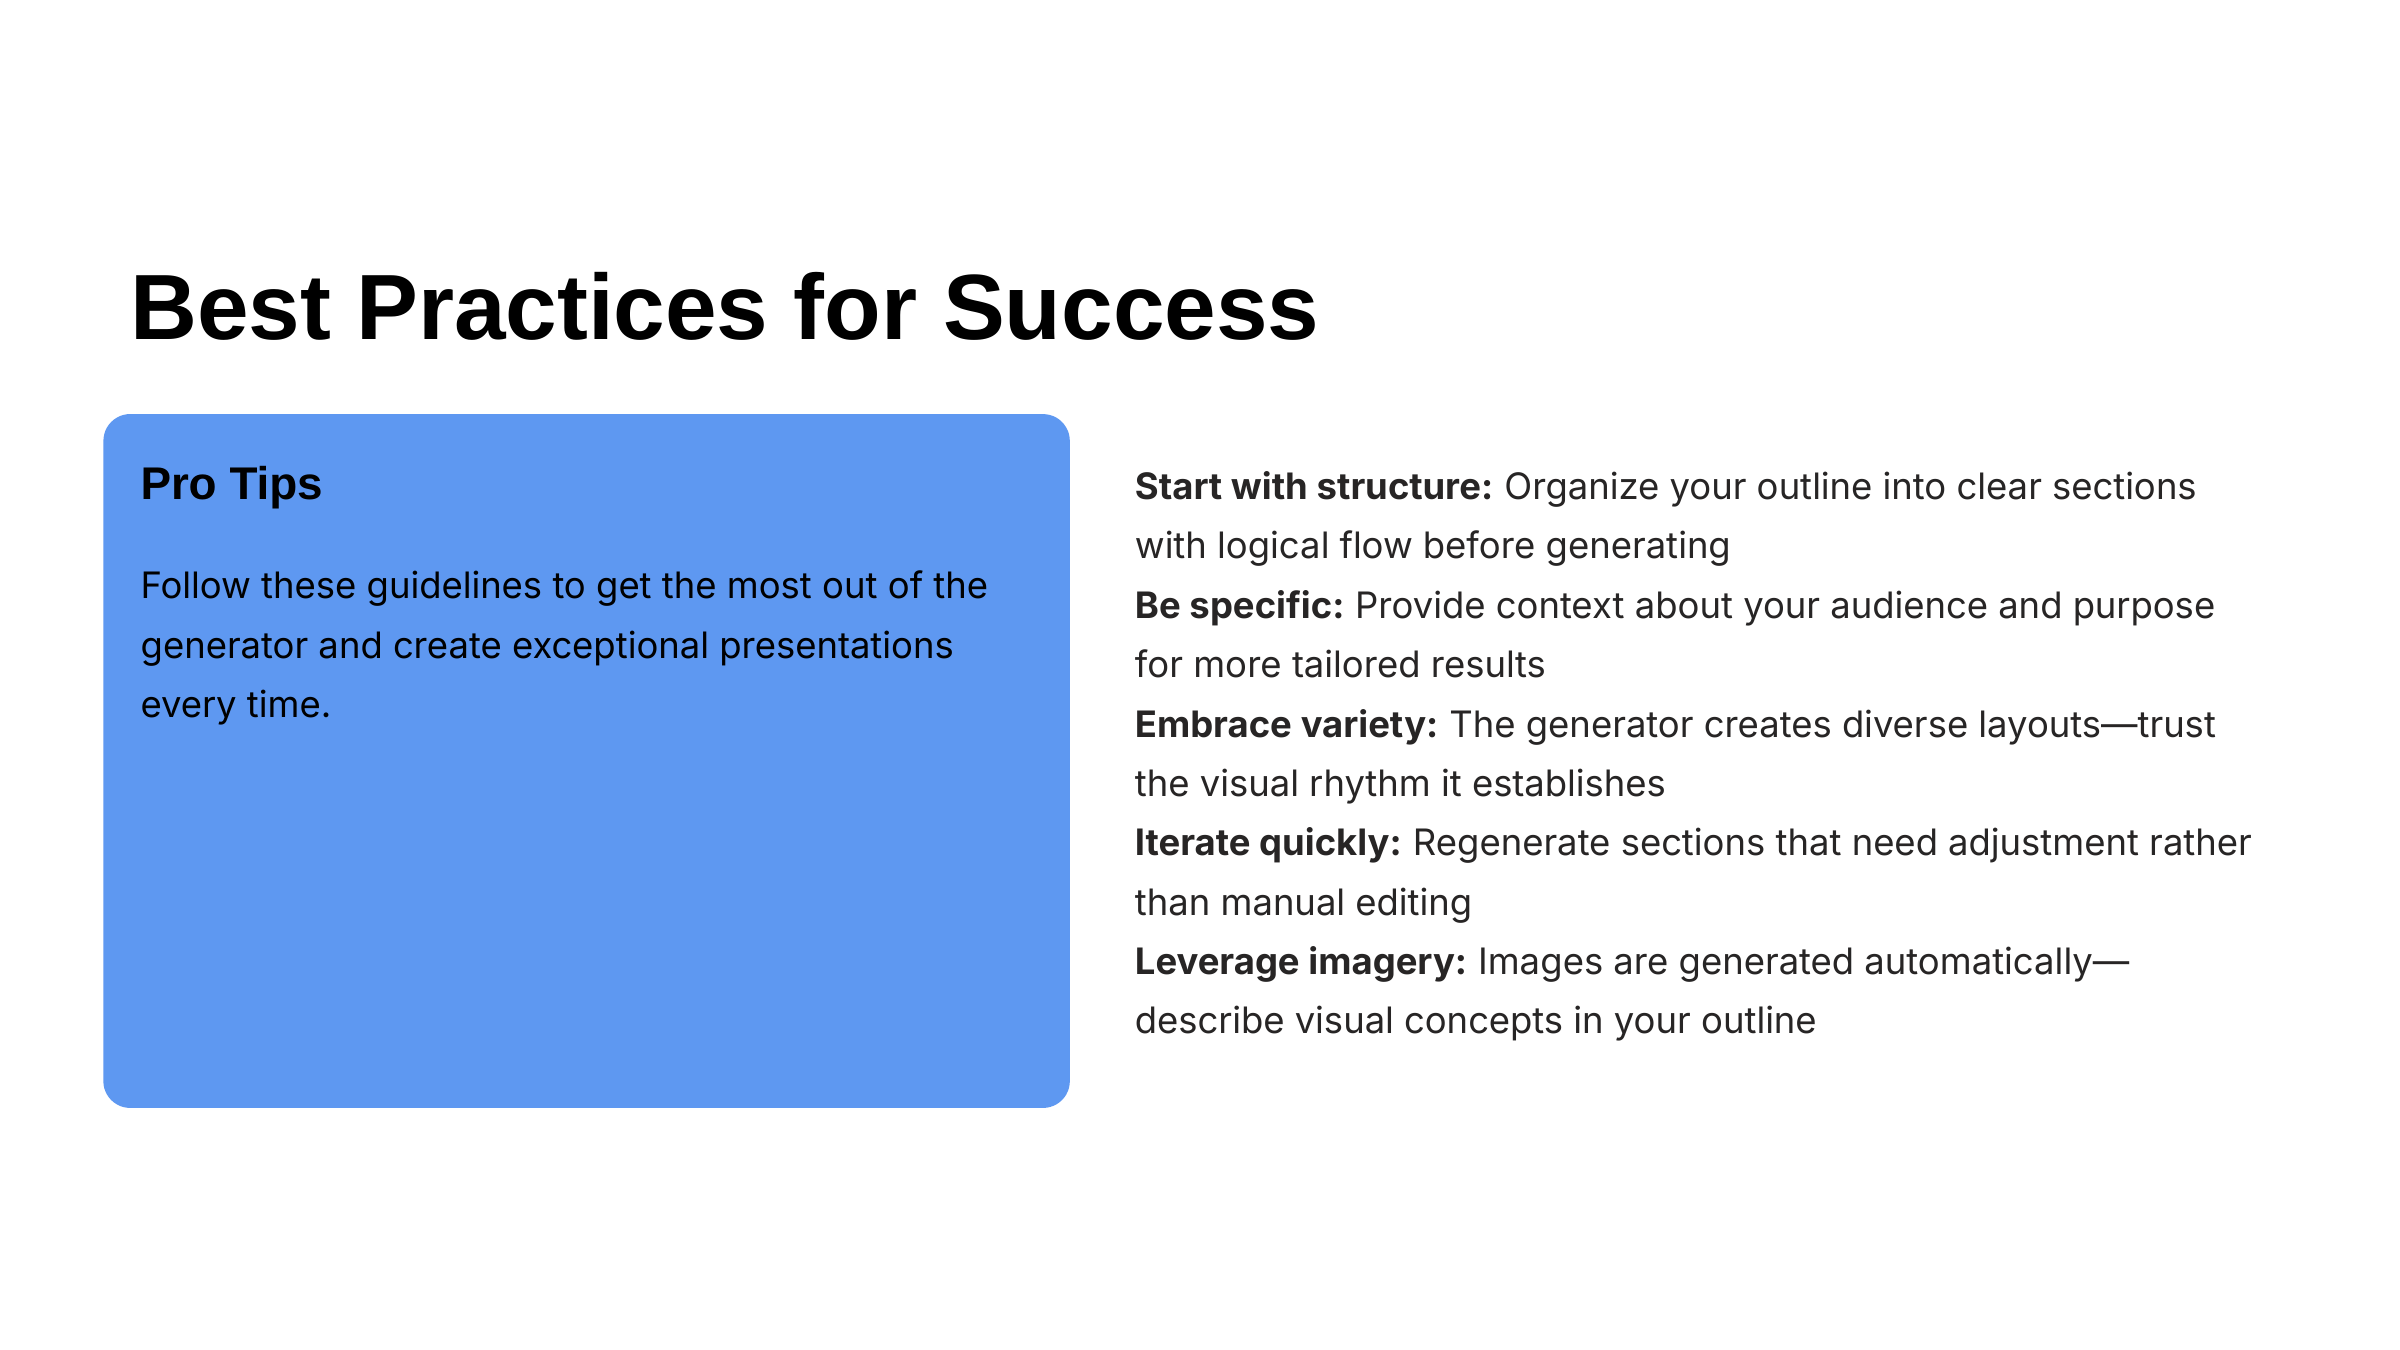

Best Practices for Success

Start with structure: Organize your outline into clear sections with logical flow before generating
Be specific: Provide context about your audience and purpose for more tailored results
Embrace variety: The generator creates diverse layouts—trust the visual rhythm it establishes
Iterate quickly: Regenerate sections that need adjustment rather than manual editing
Leverage imagery: Images are generated automatically—describe visual concepts in your outline
Pro Tips
Follow these guidelines to get the most out of the generator and create exceptional presentations every time.